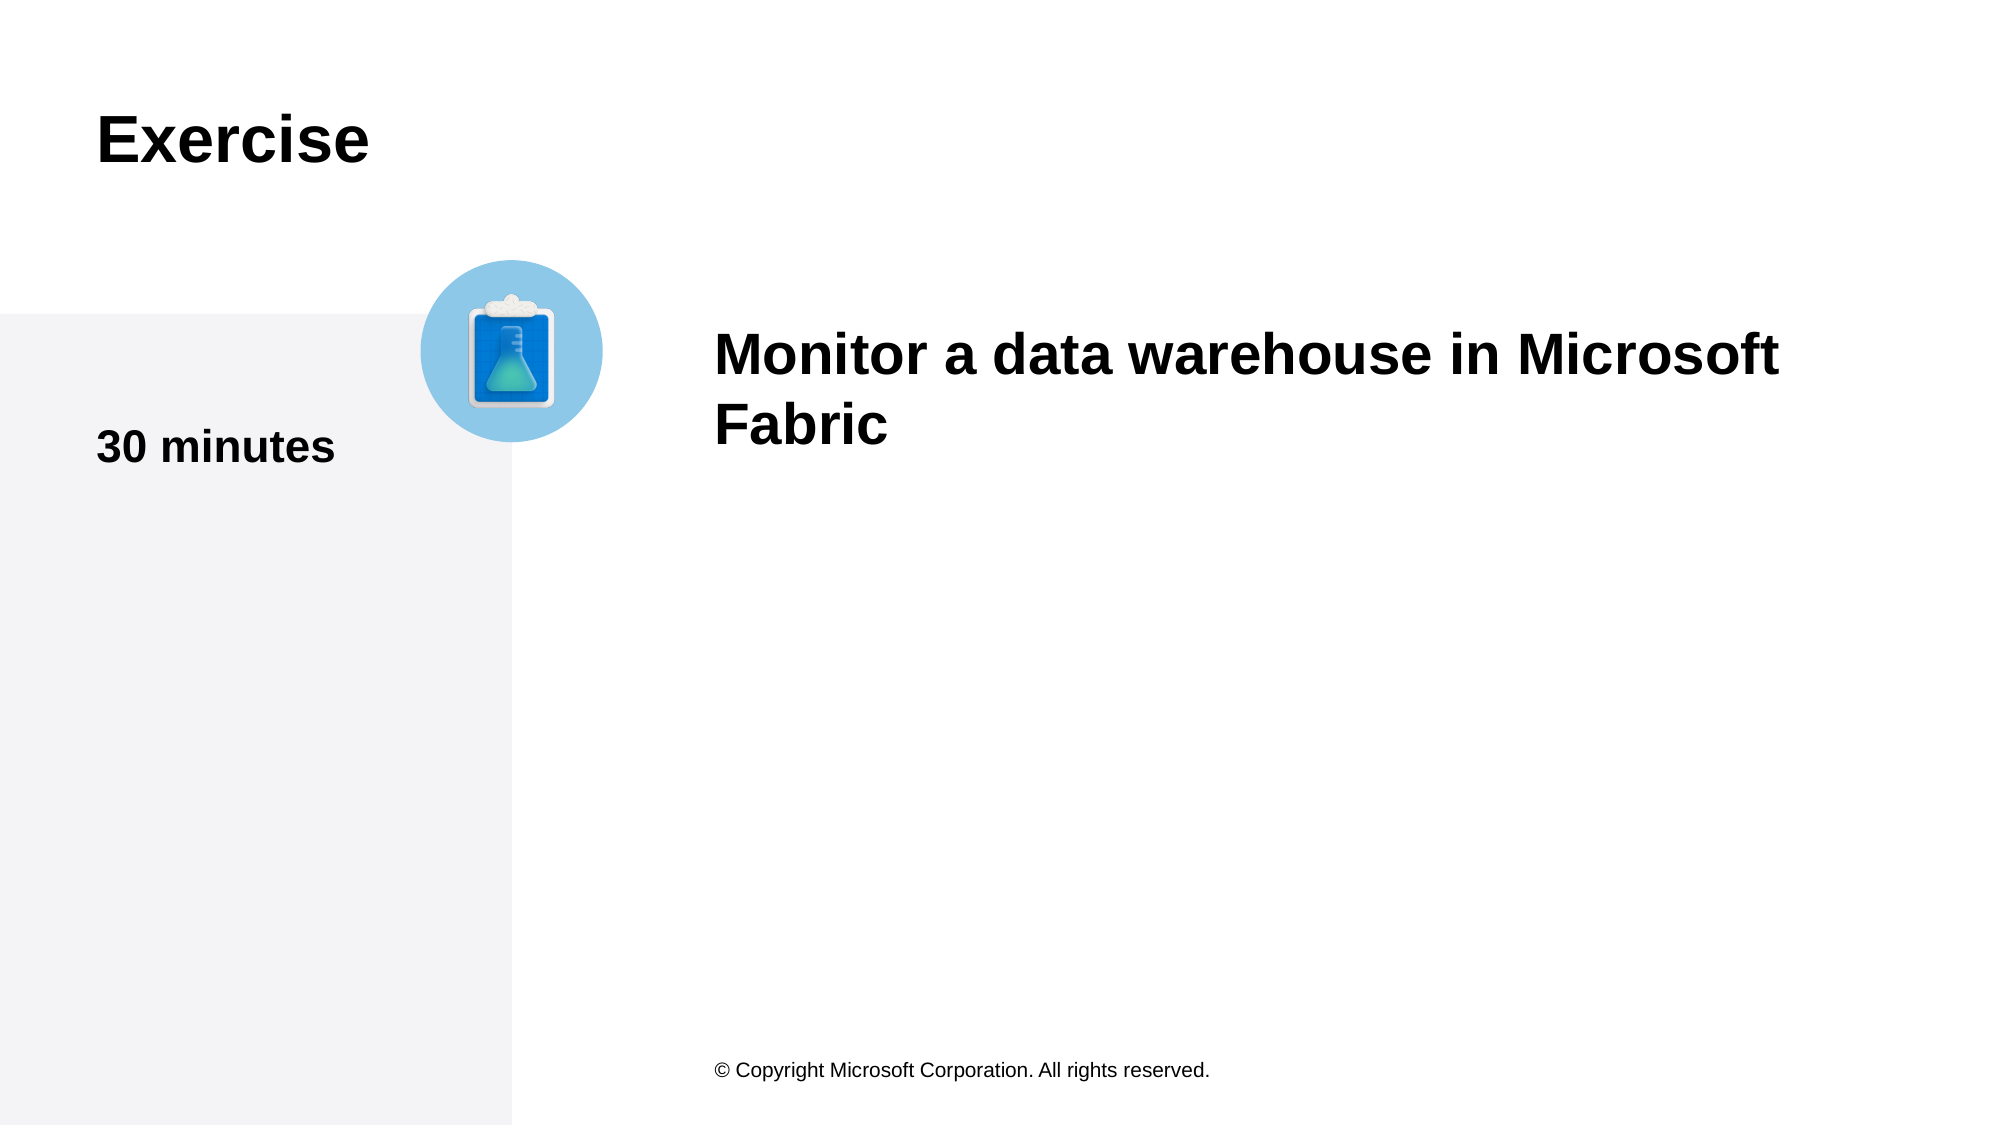

# Exercise
Monitor a data warehouse in Microsoft Fabric
30 minutes